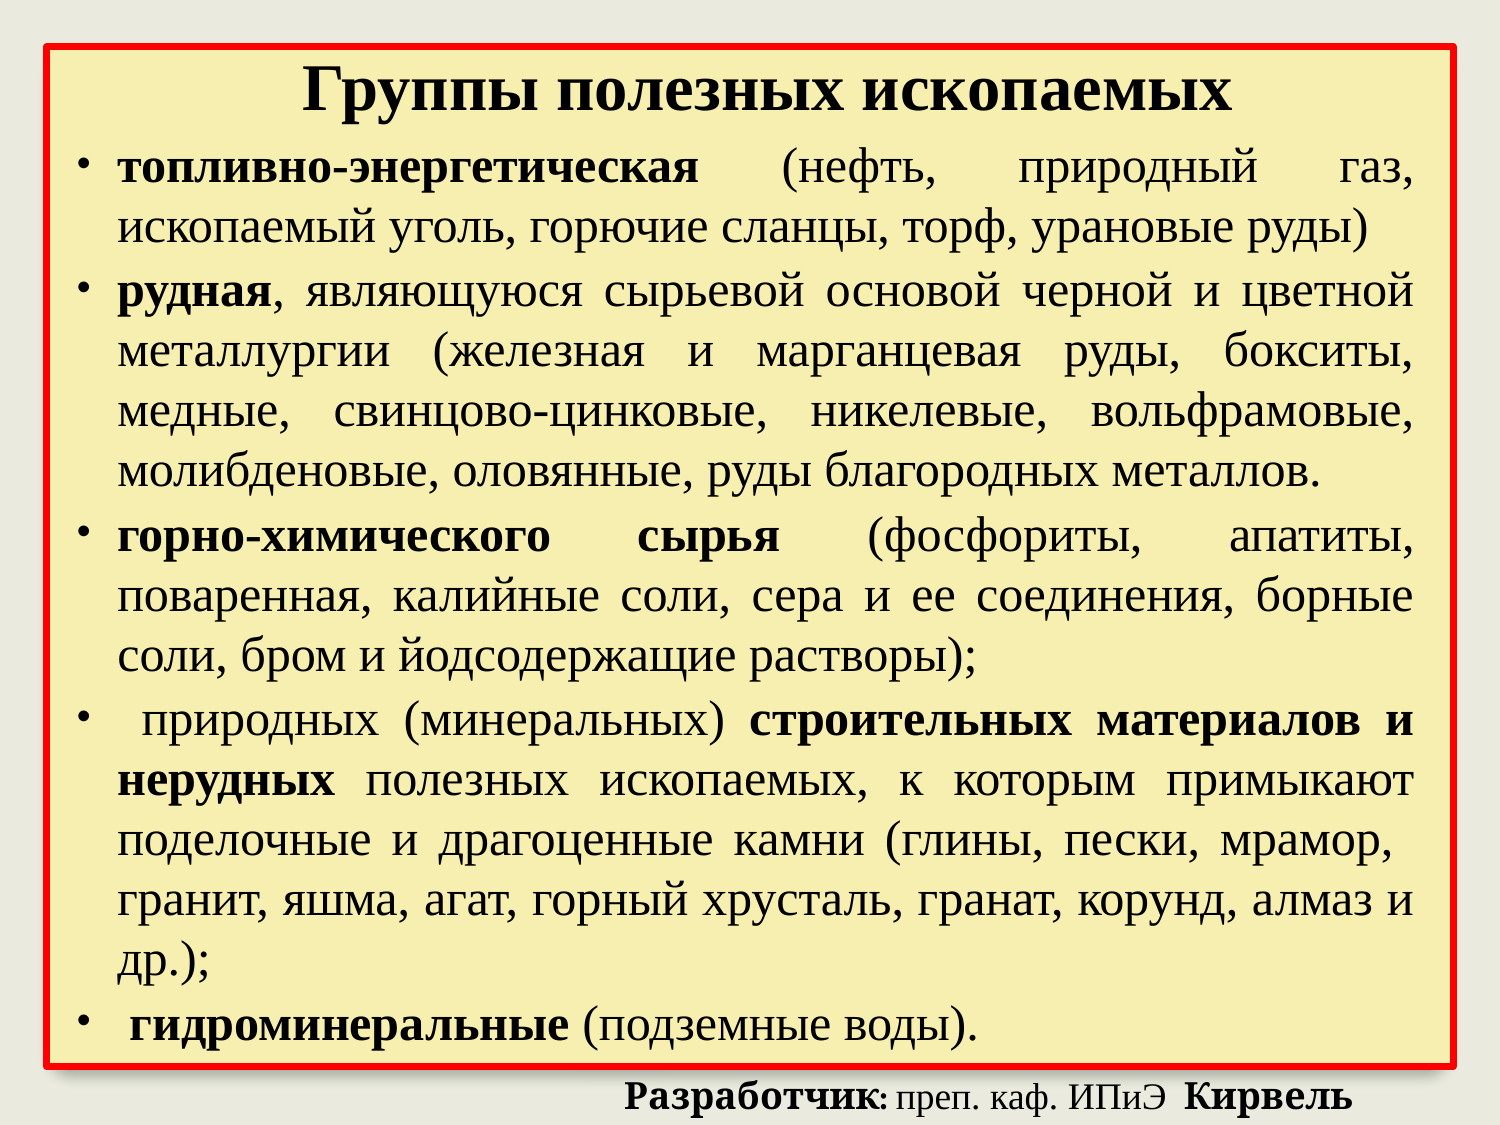

Группы полезных ископаемых
топливно-энергетическая (нефть, природный газ, ископаемый уголь, горючие сланцы, торф, урановые руды)
рудная, являющуюся сырьевой основой черной и цветной металлургии (железная и марганцевая руды, бокситы, медные, свинцово-цинковые, никелевые, вольфрамовые, молибденовые, оловянные, руды благородных металлов.
горно-химического сырья (фосфориты, апатиты, поваренная, калийные соли, сера и ее соединения, борные соли, бром и йодсодержащие растворы);
 природных (минеральных) строительных материалов и нерудных полезных ископаемых, к которым примыкают поделочные и драгоценные камни (глины, пески, мрамор,  гранит, яшма, агат, горный хрусталь, гранат, корунд, алмаз и др.);
 гидроминеральные (подземные воды).
Разработчик: преп. каф. ИПиЭ  Кирвель П.И.